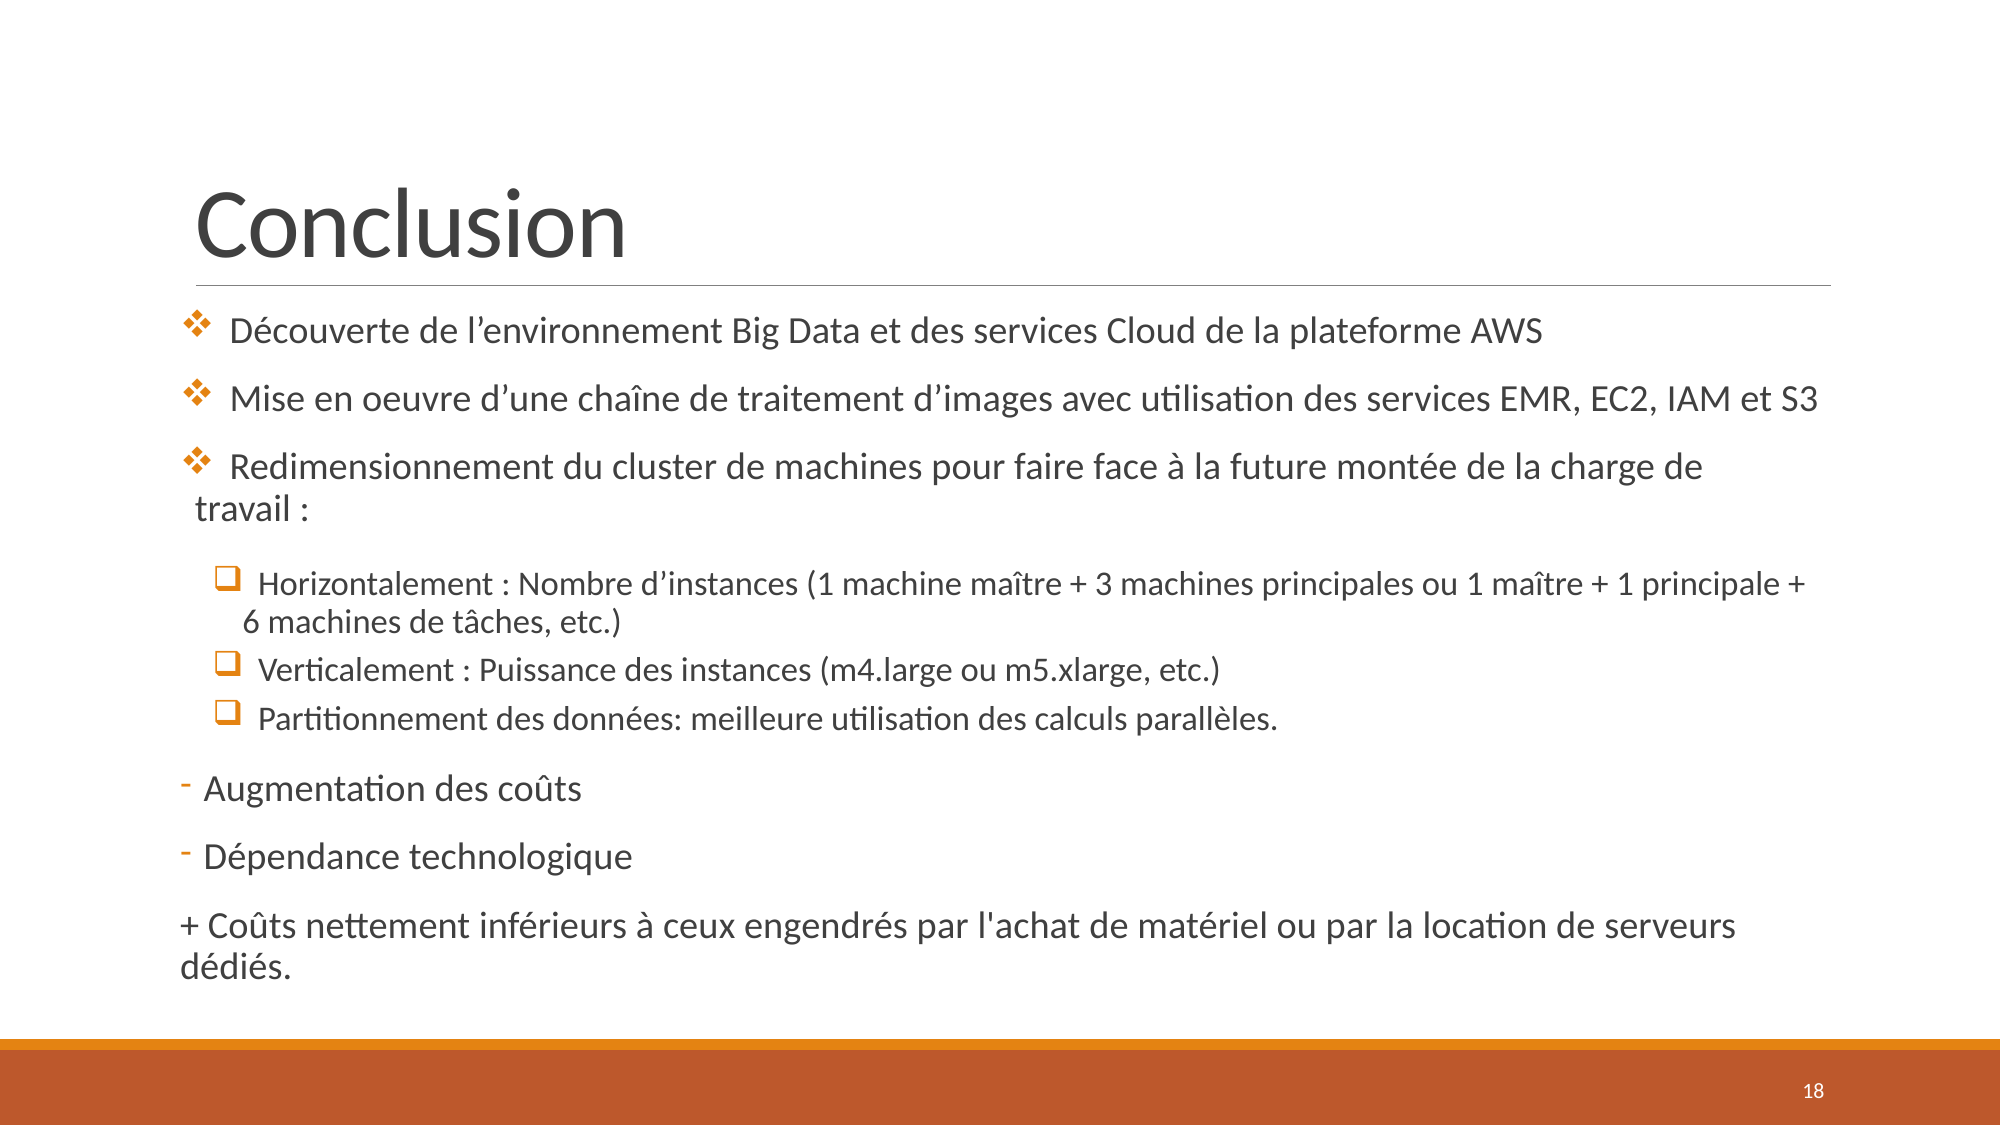

# Conclusion
  Découverte de l’environnement Big Data et des services Cloud de la plateforme AWS
  Mise en oeuvre d’une chaîne de traitement d’images avec utilisation des services EMR, EC2, IAM et S3
  Redimensionnement du cluster de machines pour faire face à la future montée de la charge de travail :

  Horizontalement : Nombre d’instances (1 machine maître + 3 machines principales ou 1 maître + 1 principale + 6 machines de tâches, etc.)
  Verticalement : Puissance des instances (m4.large ou m5.xlarge, etc.)
  Partitionnement des données: meilleure utilisation des calculs parallèles.
 Augmentation des coûts
 Dépendance technologique
+ Coûts nettement inférieurs à ceux engendrés par l'achat de matériel ou par la location de serveurs dédiés.
18